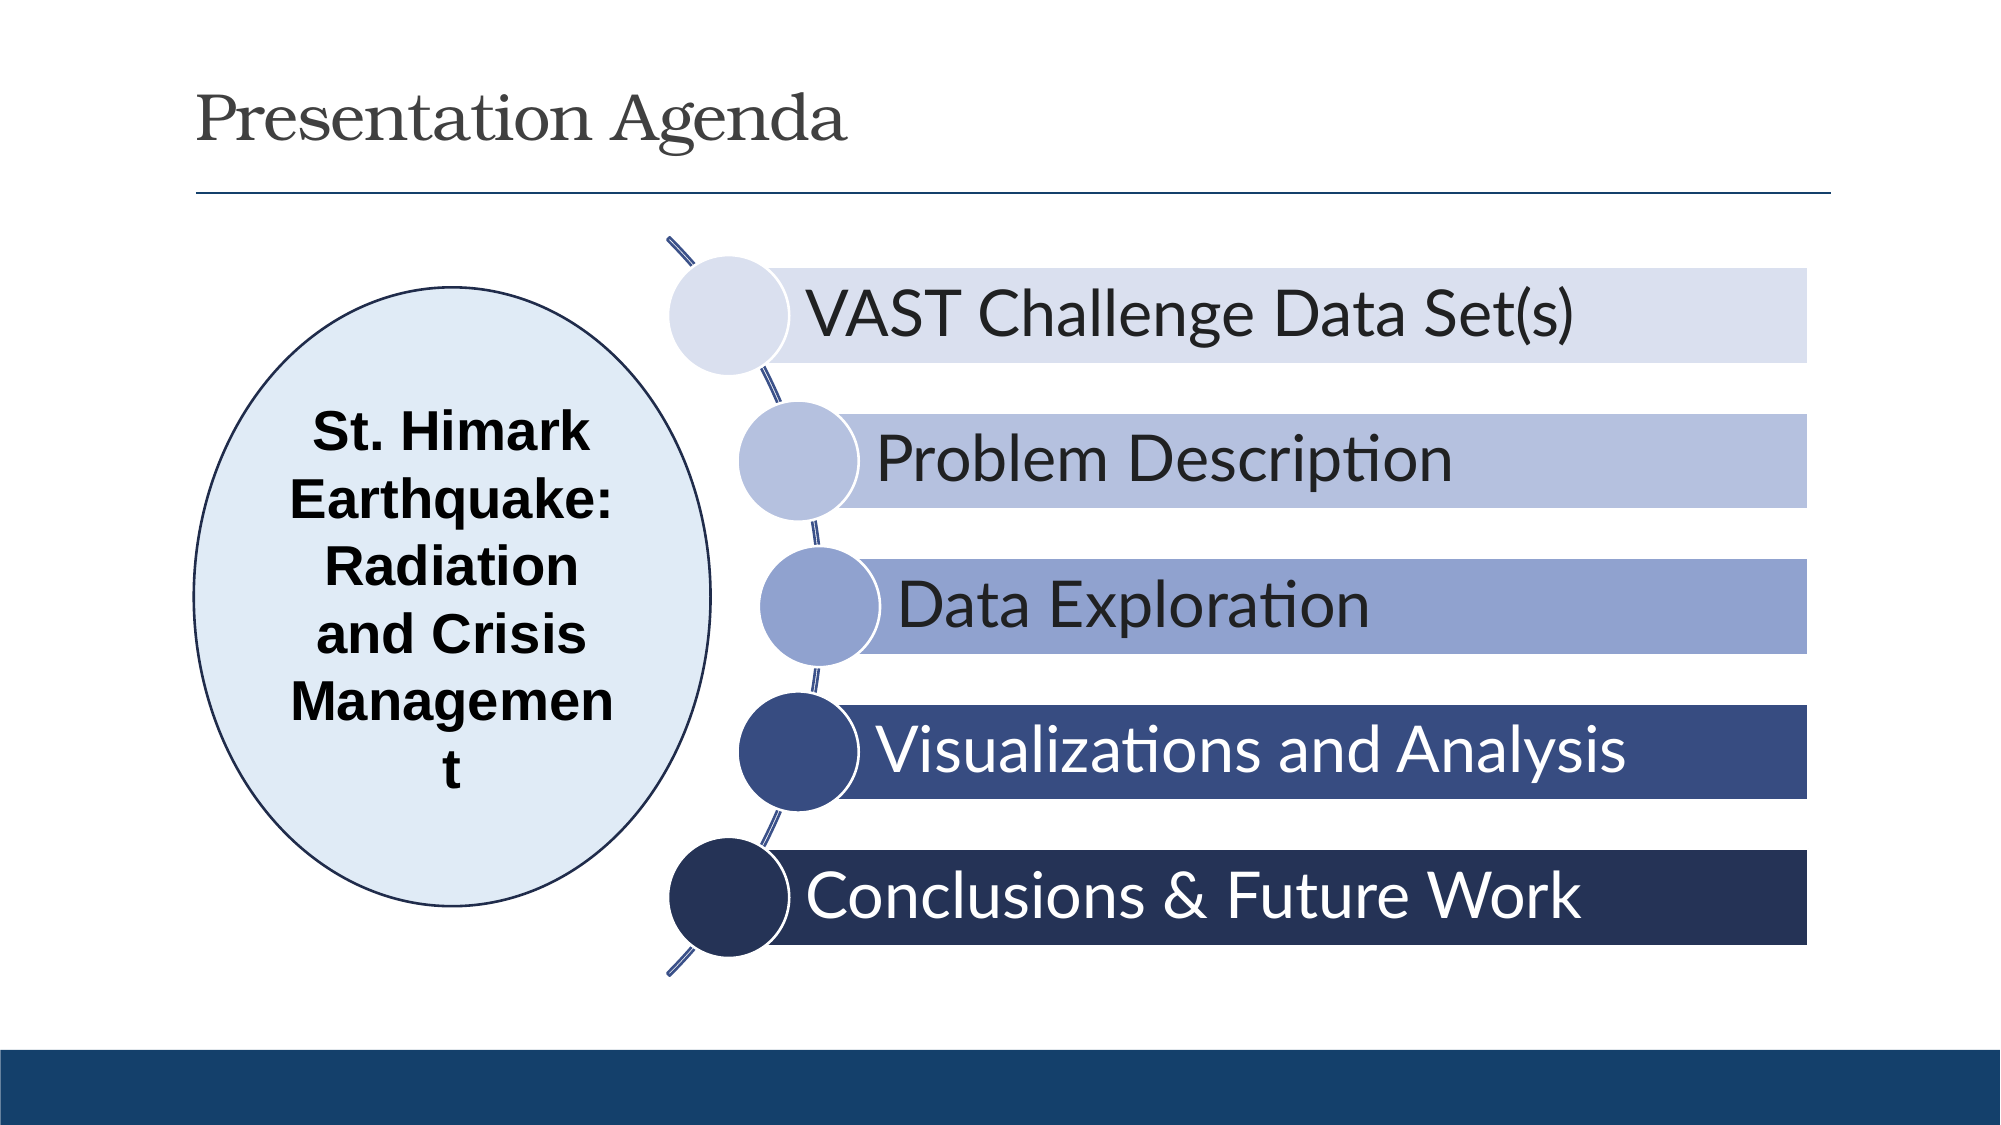

# Presentation Agenda

VAST Challenge Data Set(s)
St. Himark Earthquake: Radiation and Crisis Management

Problem Description

Data Exploration

Visualizations and Analysis

Conclusions & Future Work